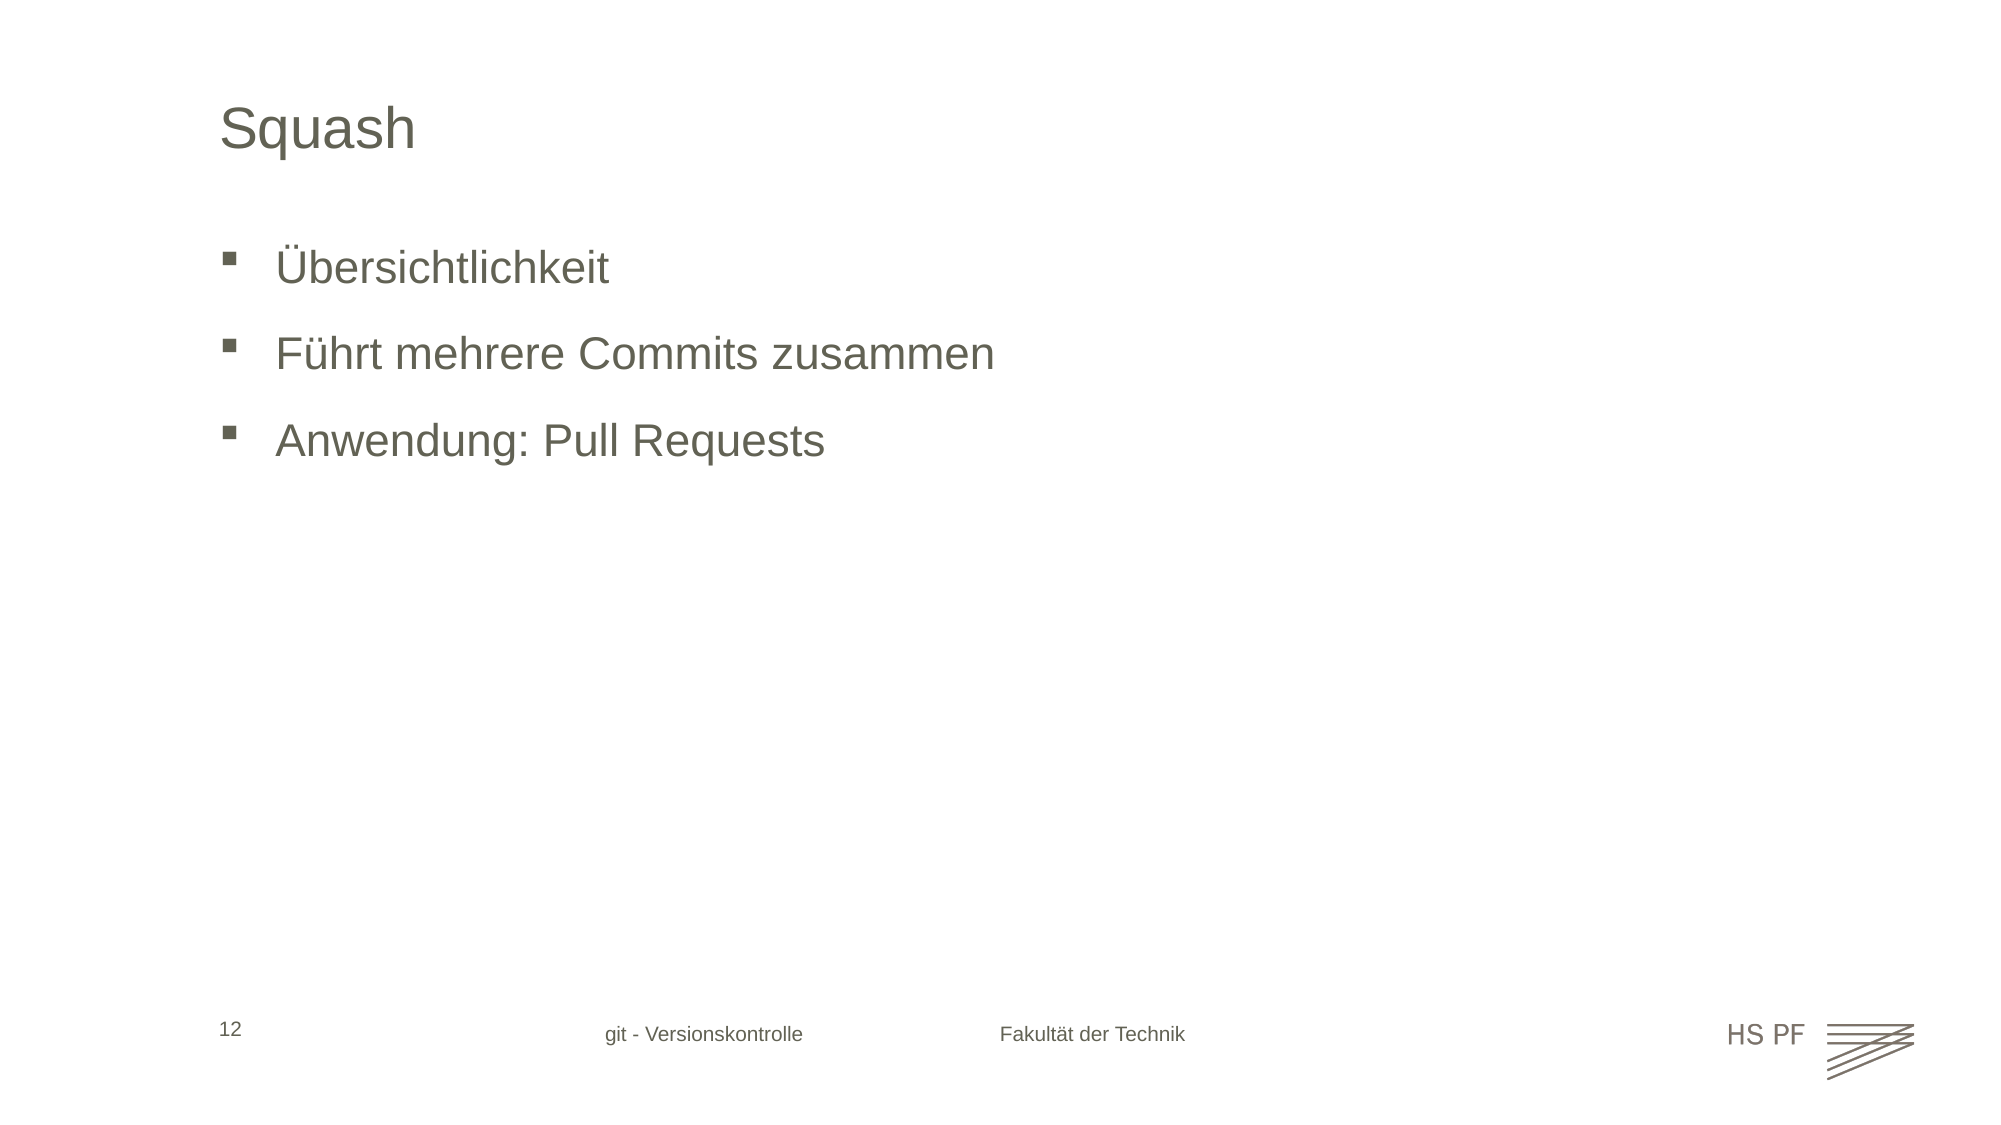

# Squash
Übersichtlichkeit
Führt mehrere Commits zusammen
Anwendung: Pull Requests